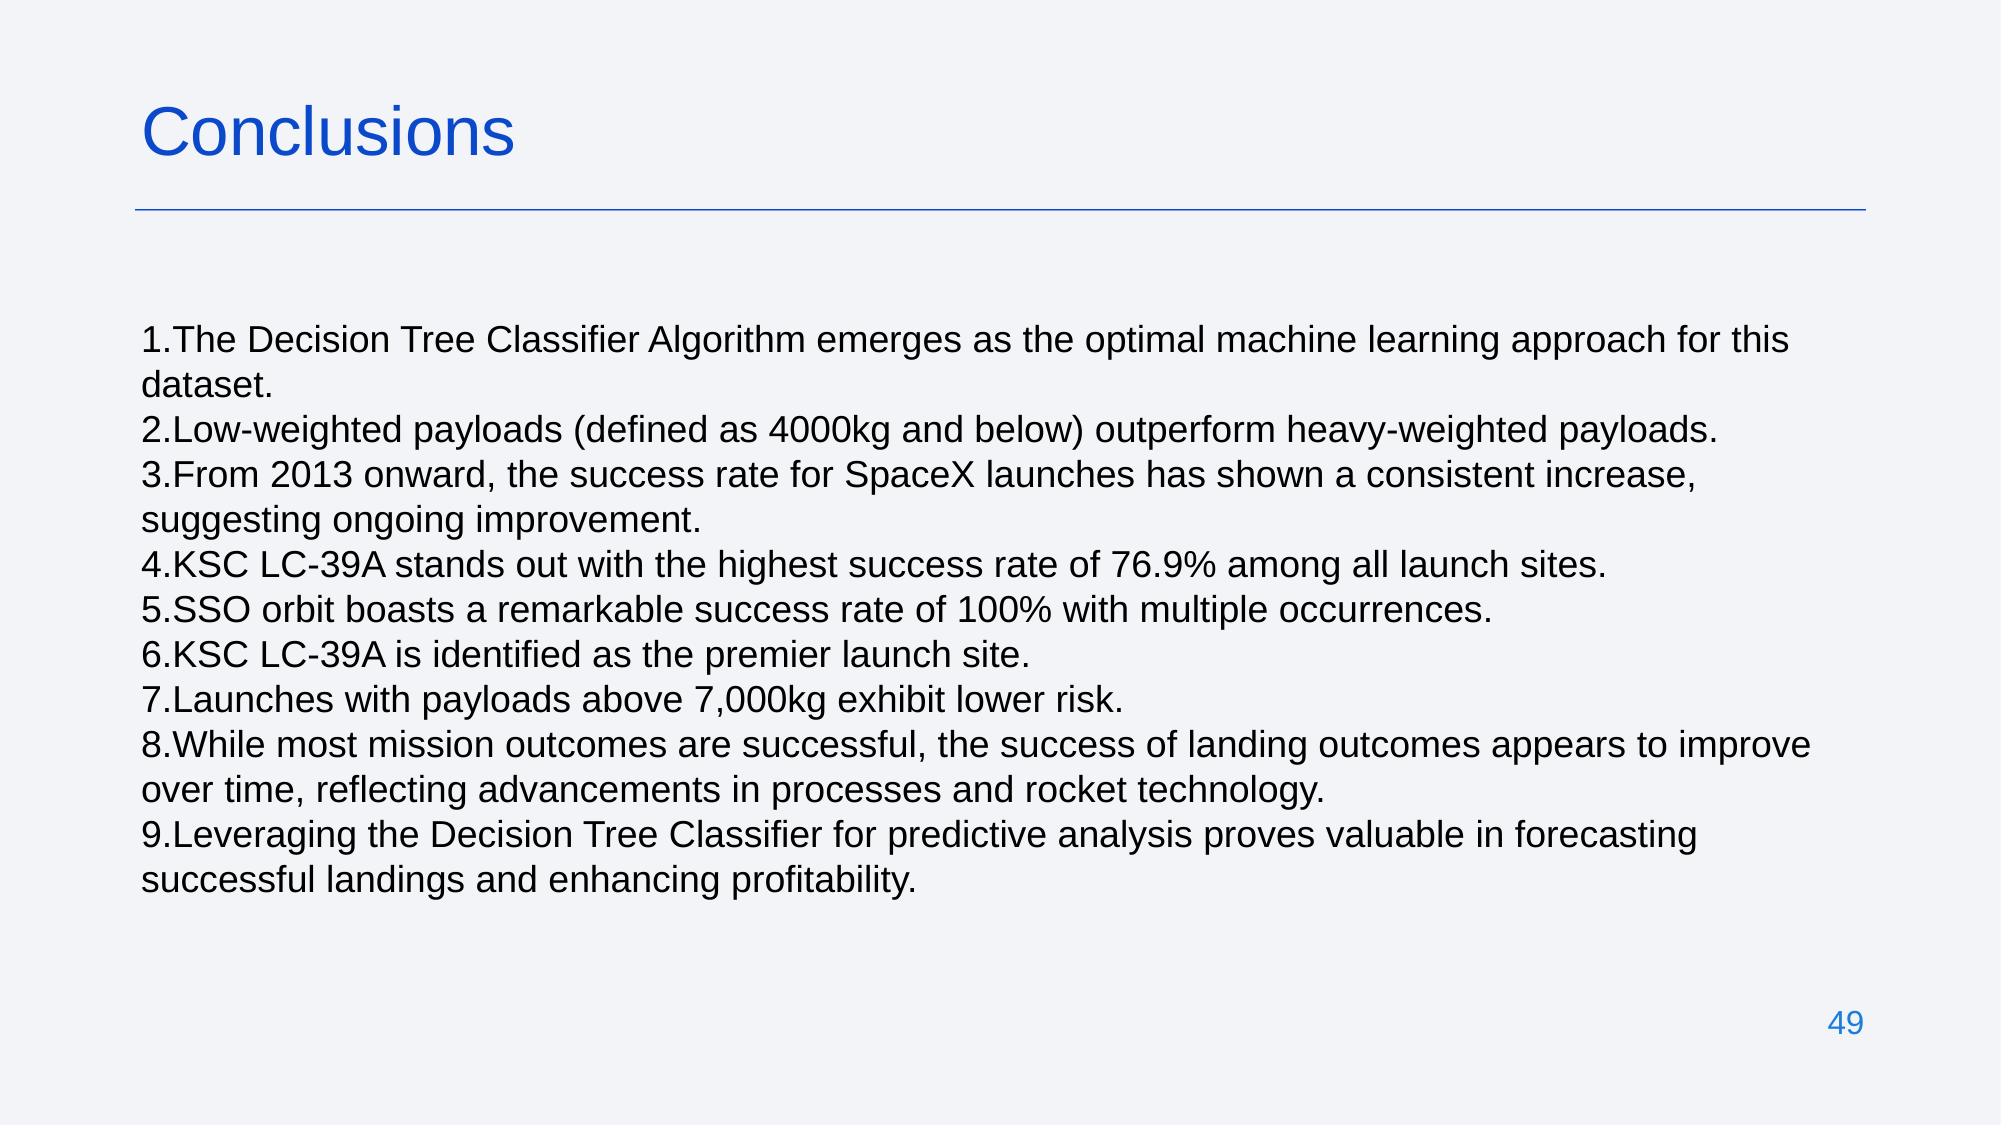

Conclusions
The Decision Tree Classifier Algorithm emerges as the optimal machine learning approach for this dataset.
Low-weighted payloads (defined as 4000kg and below) outperform heavy-weighted payloads.
From 2013 onward, the success rate for SpaceX launches has shown a consistent increase, suggesting ongoing improvement.
KSC LC-39A stands out with the highest success rate of 76.9% among all launch sites.
SSO orbit boasts a remarkable success rate of 100% with multiple occurrences.
KSC LC-39A is identified as the premier launch site.
Launches with payloads above 7,000kg exhibit lower risk.
While most mission outcomes are successful, the success of landing outcomes appears to improve over time, reflecting advancements in processes and rocket technology.
Leveraging the Decision Tree Classifier for predictive analysis proves valuable in forecasting successful landings and enhancing profitability.
49